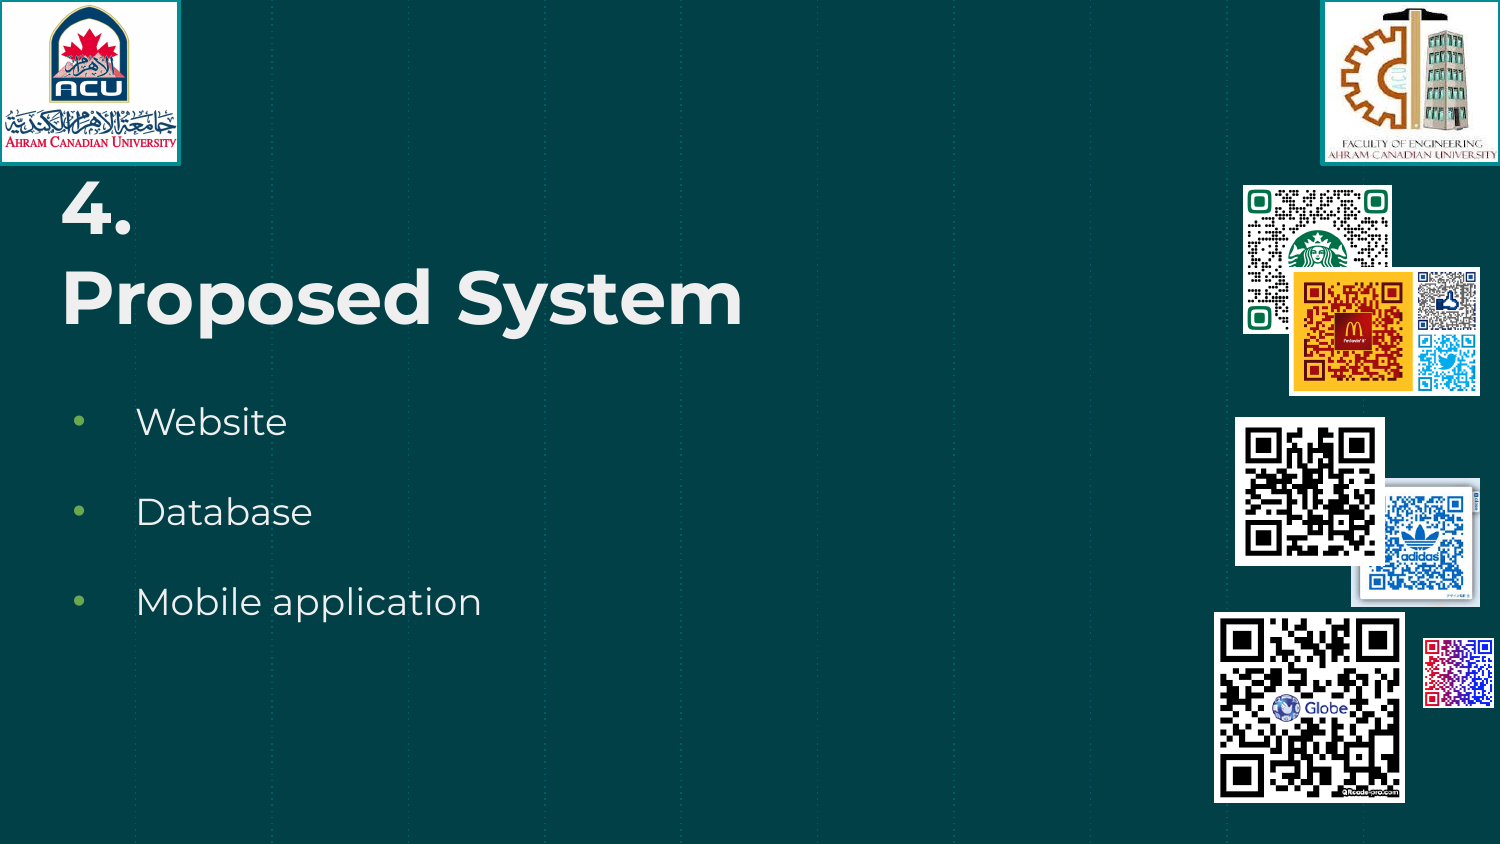

# 4. Proposed System
Website

Database

Mobile application